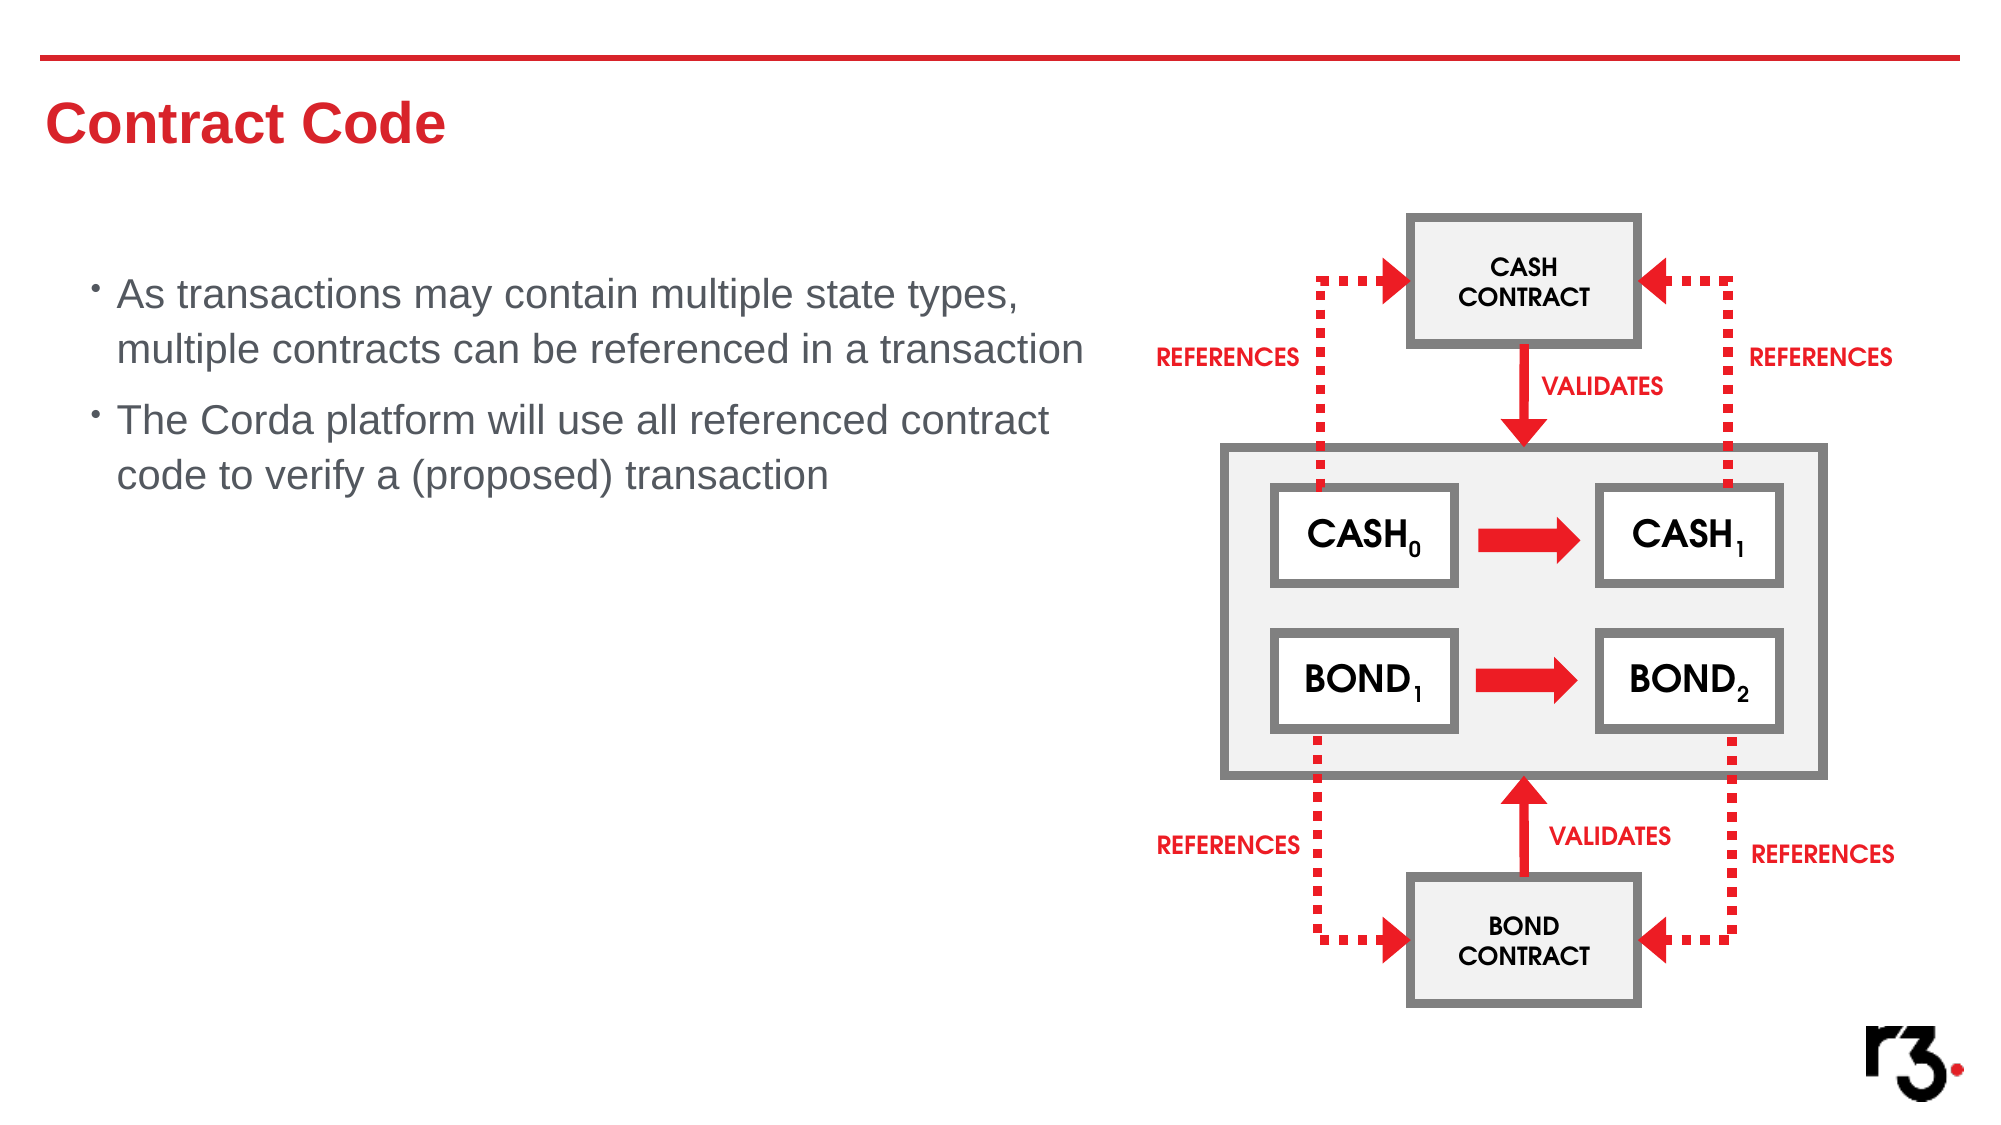

# Contract Code
CASH CONTRACT
As transactions may contain multiple state types, multiple contracts can be referenced in a transaction
The Corda platform will use all referenced contract code to verify a (proposed) transaction

REFERENCES
REFERENCES
VALIDATES

CASH0
CASH1

BOND1
BOND2

VALIDATES
REFERENCES
REFERENCES
BOND
CONTRACT